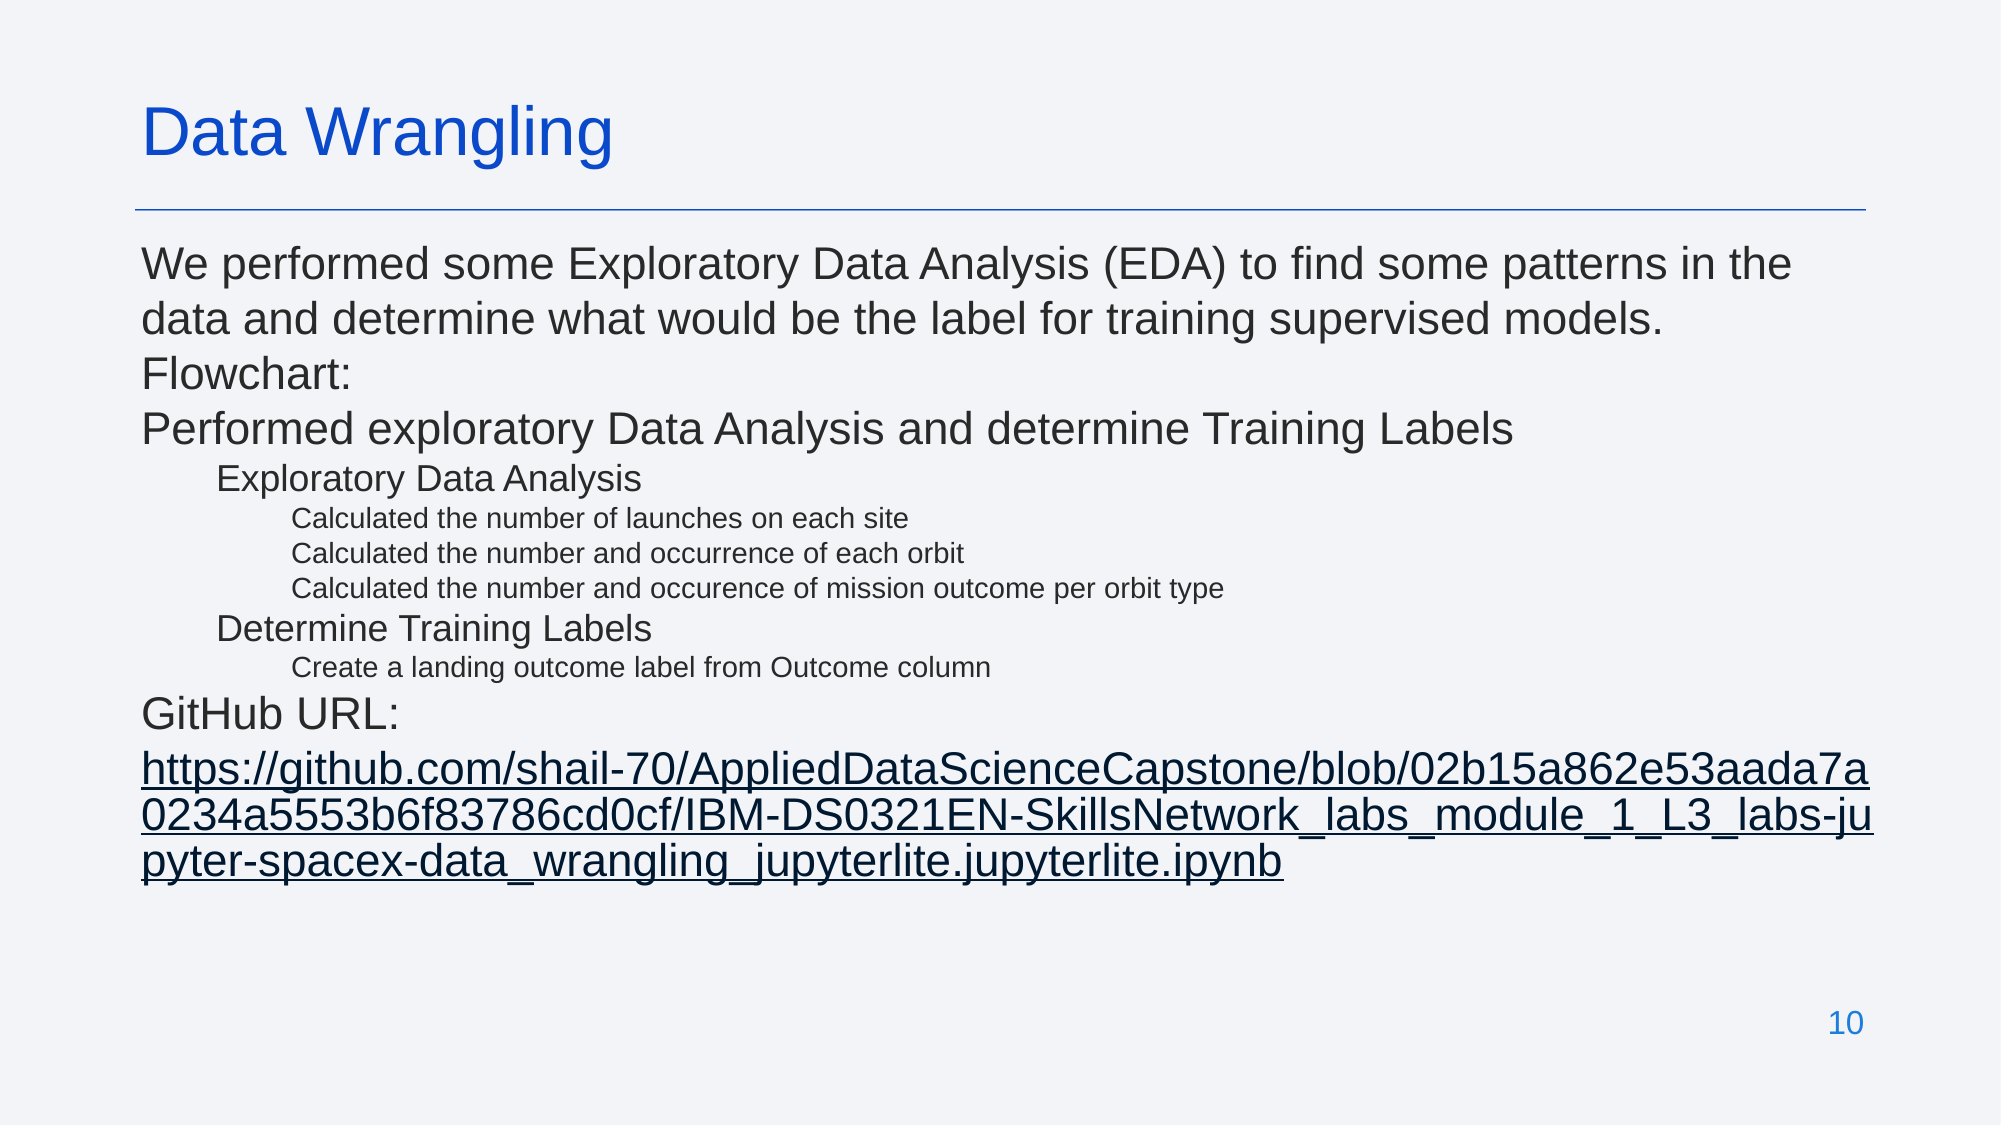

Data Wrangling
We performed some Exploratory Data Analysis (EDA) to find some patterns in the data and determine what would be the label for training supervised models.
Flowchart:
Performed exploratory Data Analysis and determine Training Labels
Exploratory Data Analysis
Calculated the number of launches on each site
Calculated the number and occurrence of each orbit
Calculated the number and occurence of mission outcome per orbit type
Determine Training Labels
Create a landing outcome label from Outcome column
GitHub URL:
https://github.com/shail-70/AppliedDataScienceCapstone/blob/02b15a862e53aada7a0234a5553b6f83786cd0cf/IBM-DS0321EN-SkillsNetwork_labs_module_1_L3_labs-jupyter-spacex-data_wrangling_jupyterlite.jupyterlite.ipynb

10